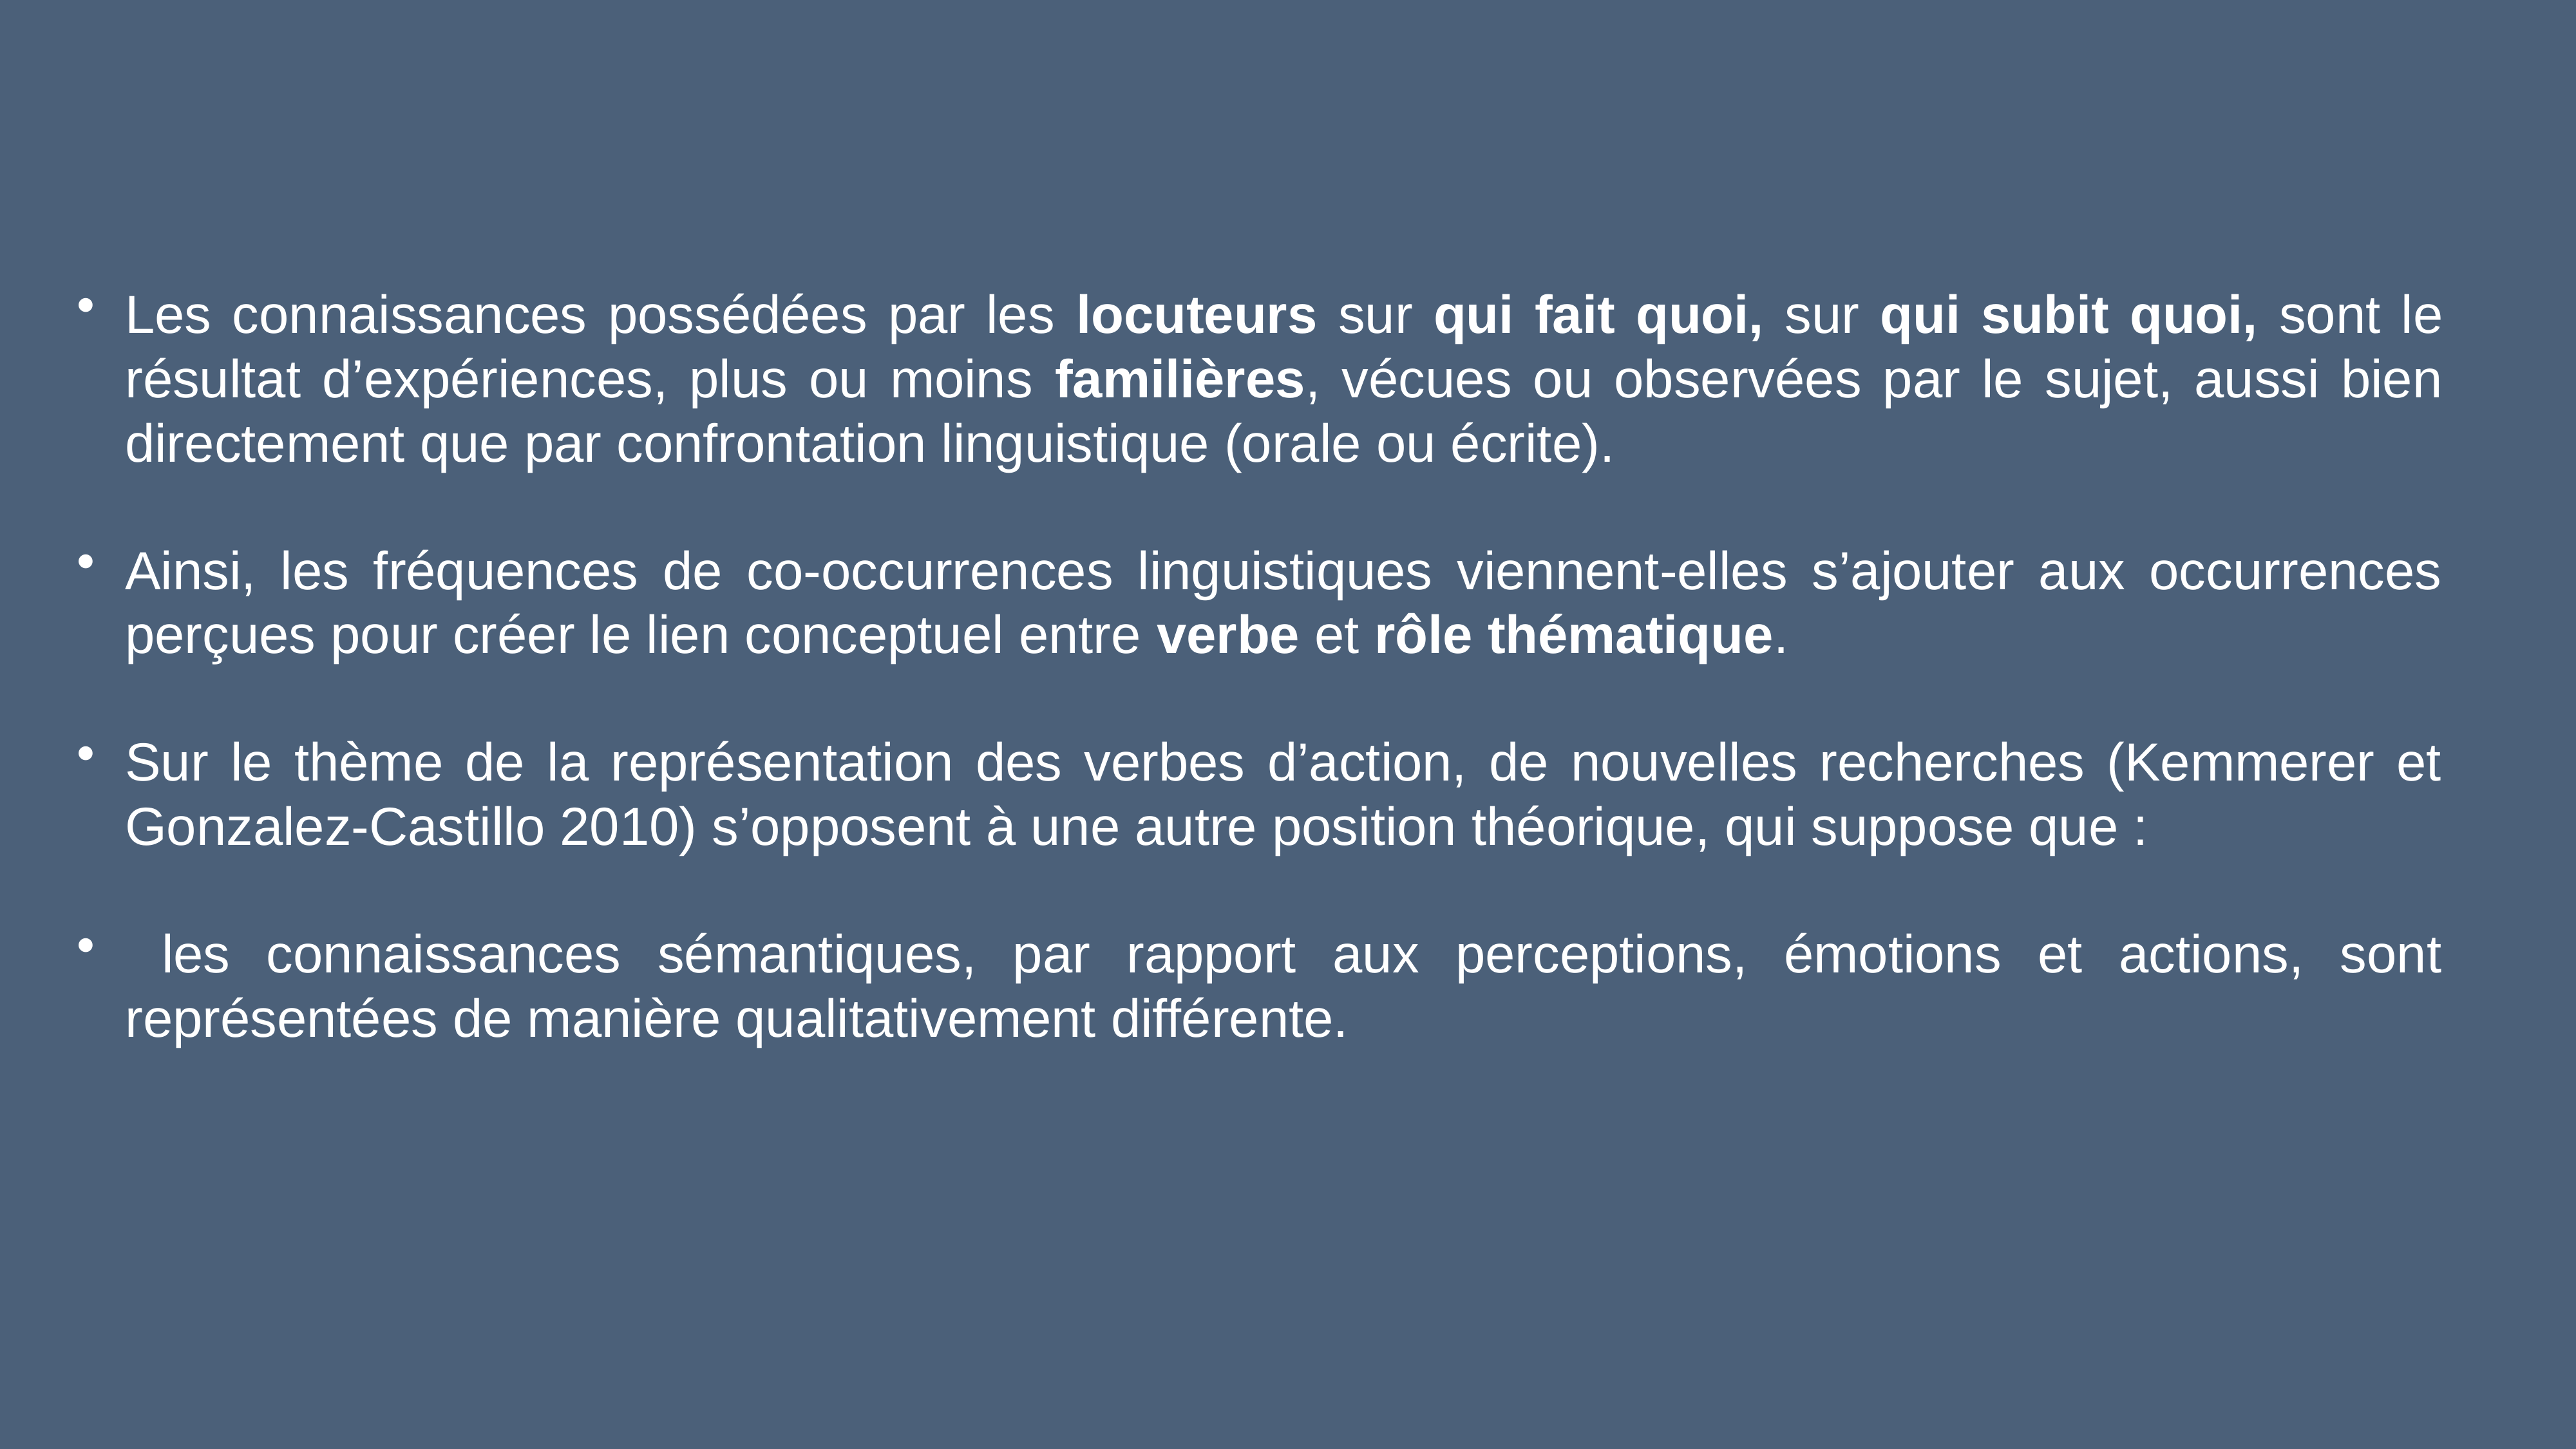

#
Les connaissances possédées par les locuteurs sur qui fait quoi, sur qui subit quoi, sont le résultat d’expériences, plus ou moins familières, vécues ou observées par le sujet, aussi bien directement que par confrontation linguistique (orale ou écrite).
Ainsi, les fréquences de co-occurrences linguistiques viennent-elles s’ajouter aux occurrences perçues pour créer le lien conceptuel entre verbe et rôle thématique.
Sur le thème de la représentation des verbes d’action, de nouvelles recherches (Kemmerer et Gonzalez-Castillo 2010) s’opposent à une autre position théorique, qui suppose que :
 les connaissances sémantiques, par rapport aux perceptions, émotions et actions, sont représentées de manière qualitativement différente.